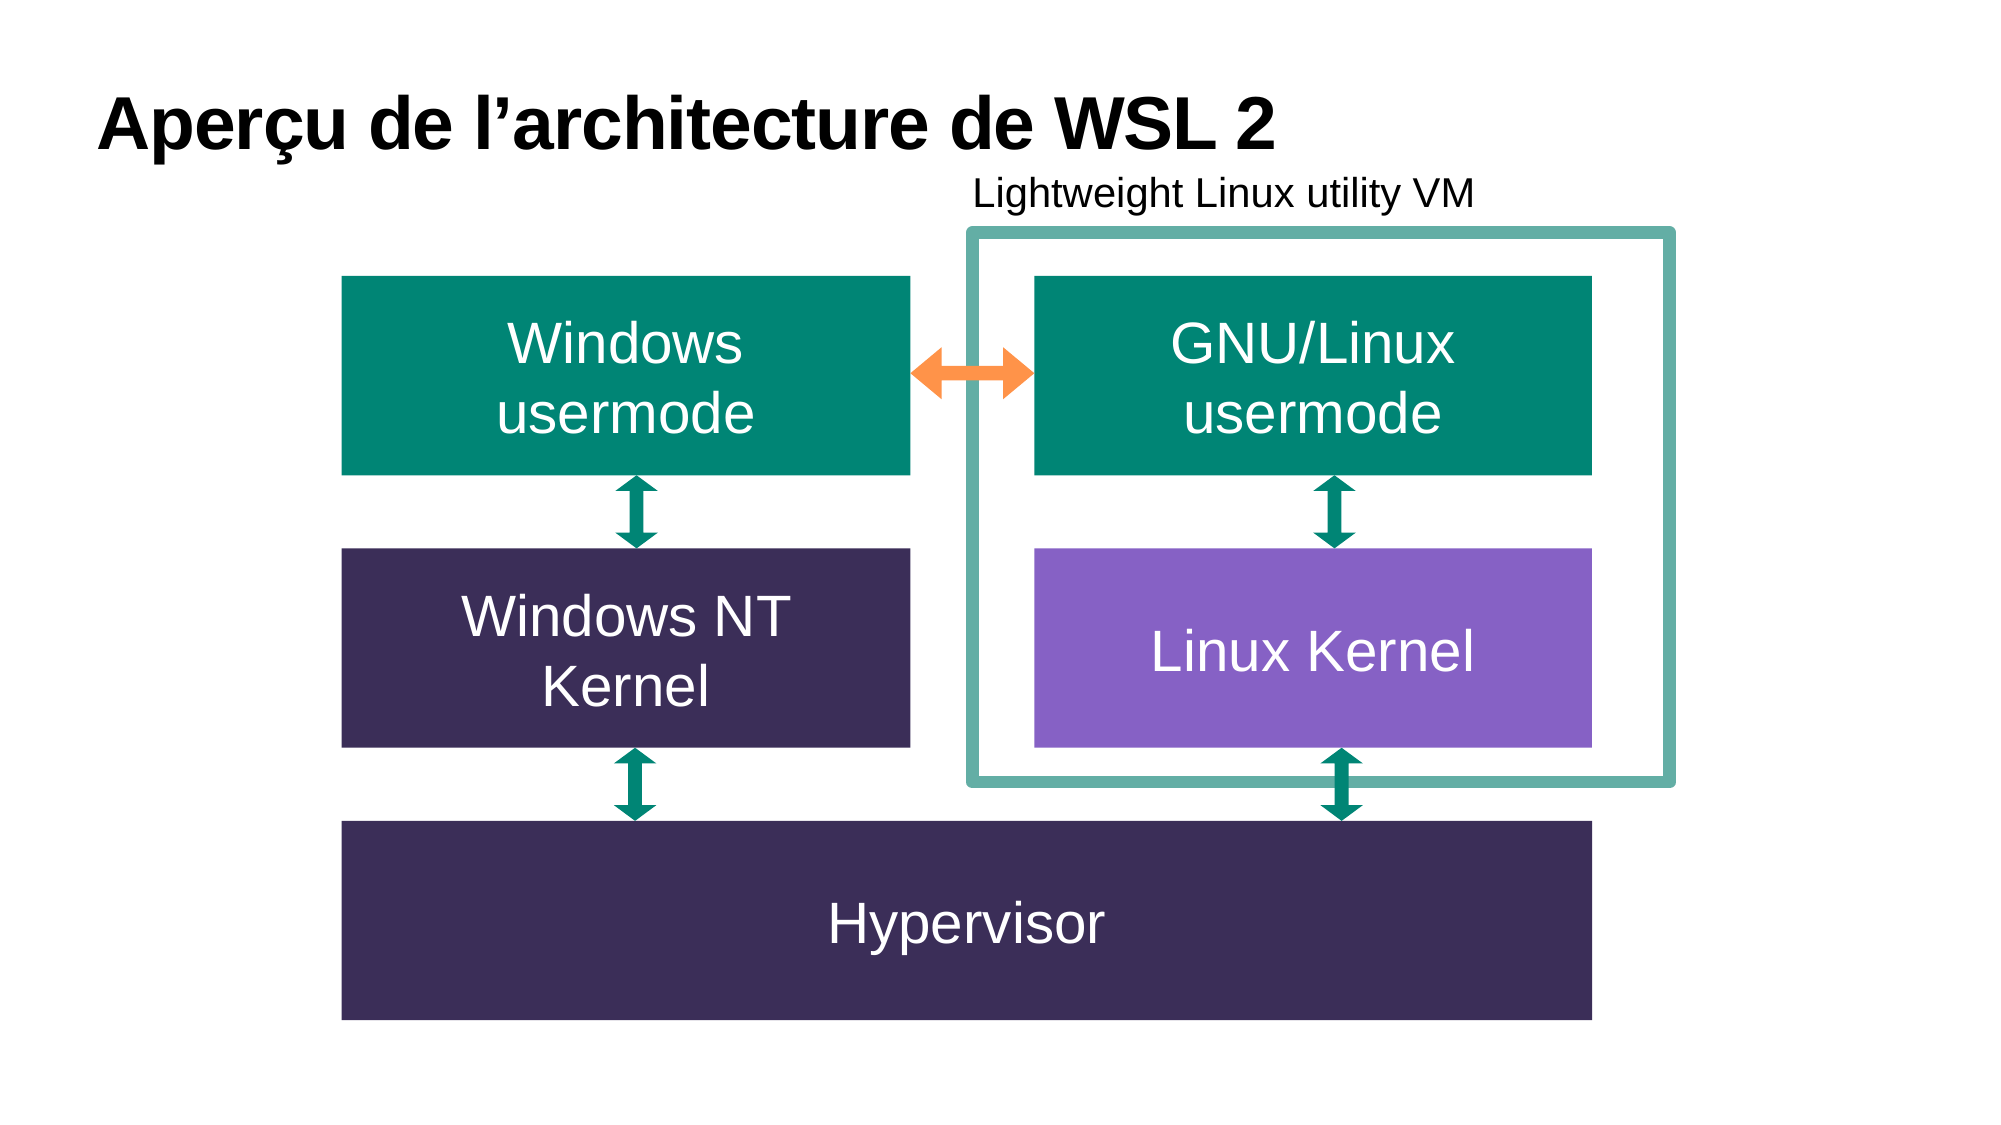

# Aperçu de l’architecture de WSL 2
Lightweight Linux utility VM

GNU/Linux usermode
Windows usermode

Windows NT Kernel
Linux Kernel

Hypervisor
GNU/Linux Userspace Binaries

WSL Translation Layer

Windows NT Kernel